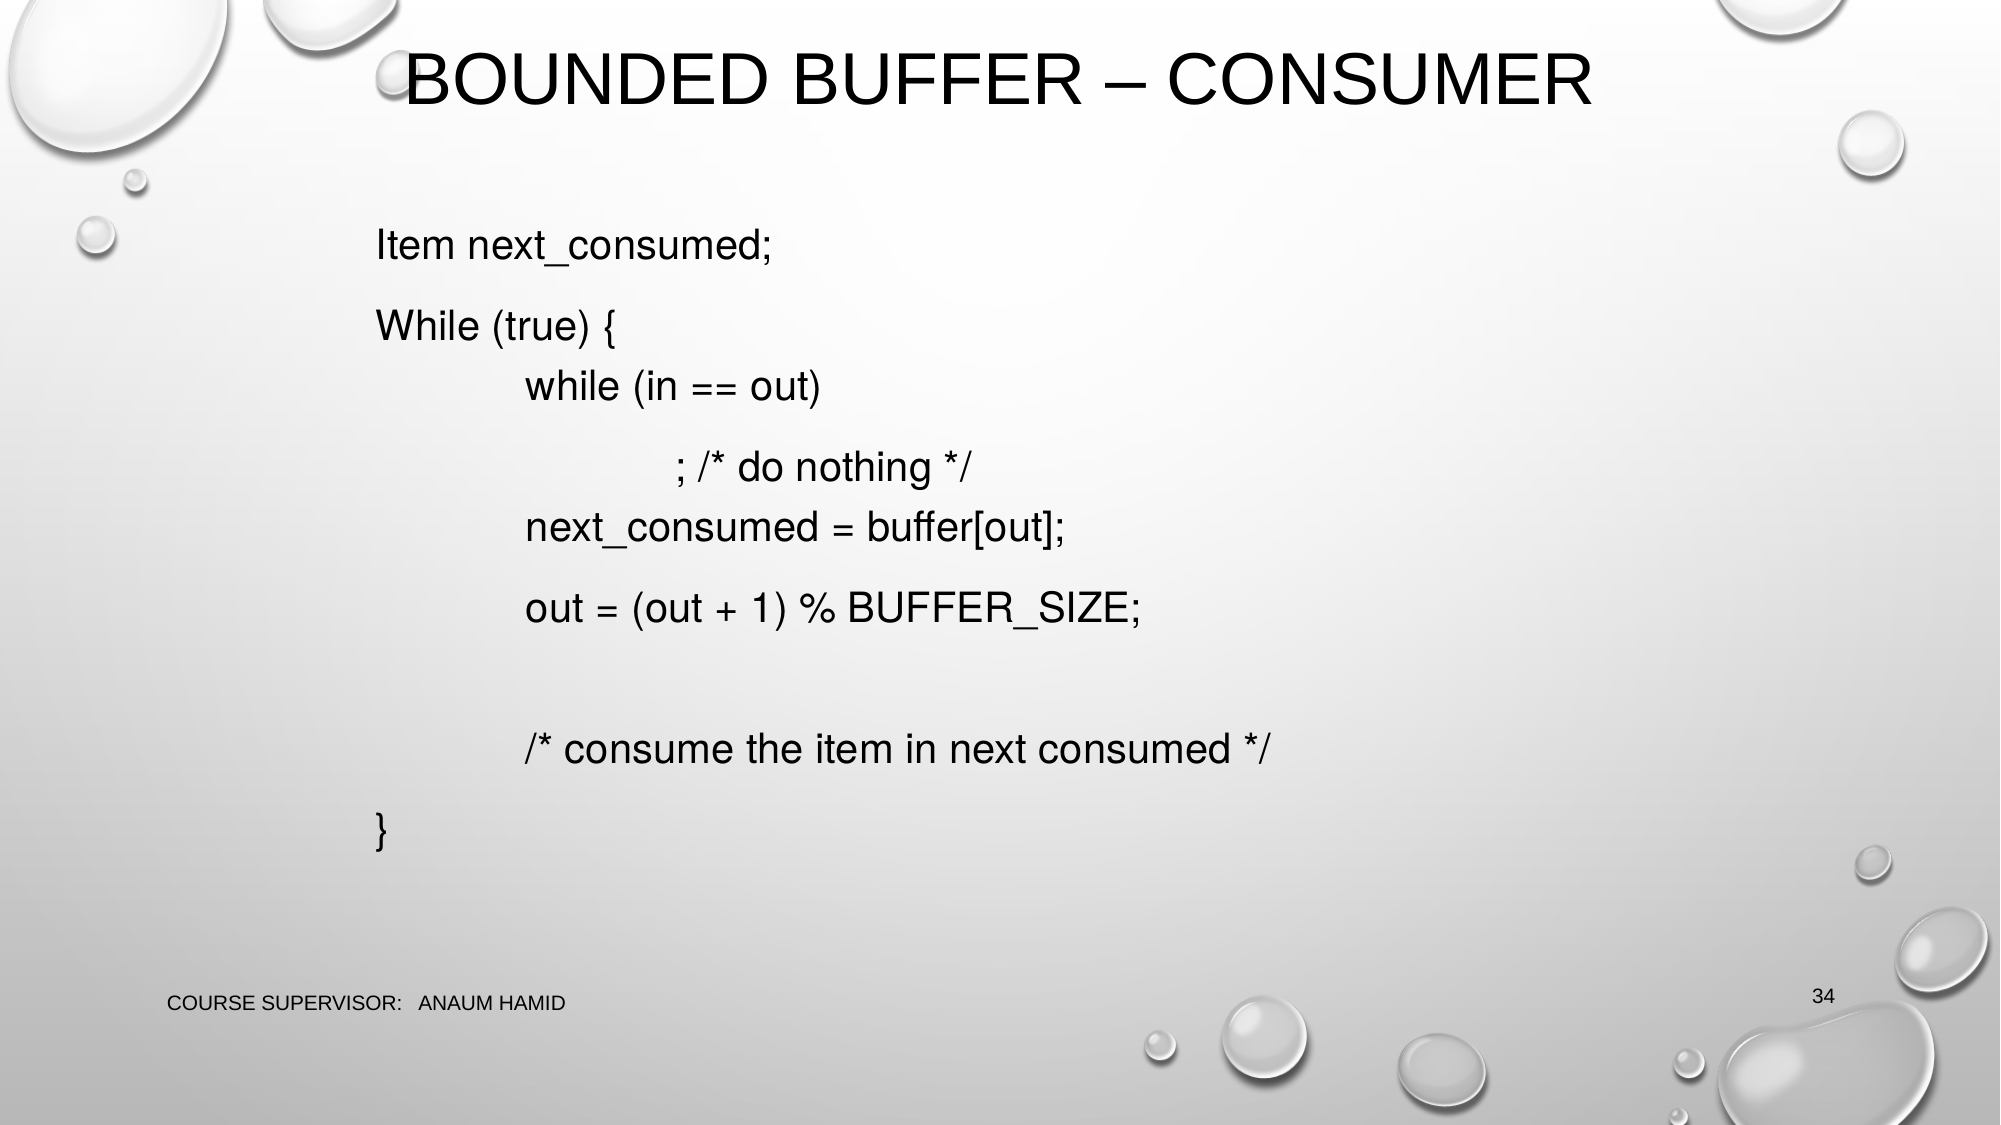

# BOUNDED BUFFER – CONSUMER
Item next_consumed;
While (true) {
	while (in == out)
		; /* do nothing */
	next_consumed = buffer[out];
	out = (out + 1) % BUFFER_SIZE;
	/* consume the item in next consumed */
}
COURSE SUPERVISOR:   ANAUM HAMID
34